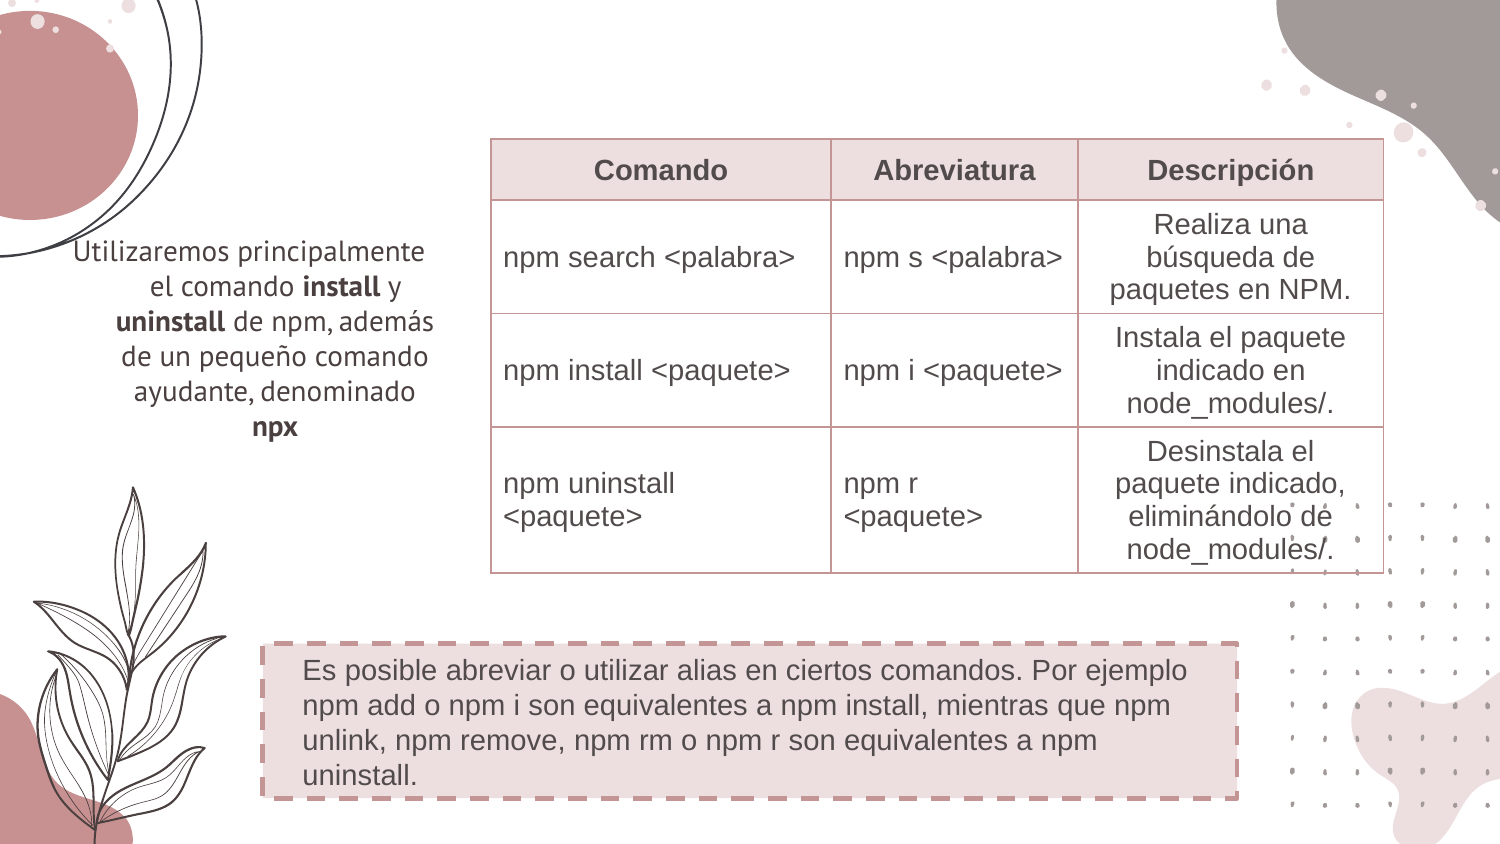

| Comando | Abreviatura | Descripción |
| --- | --- | --- |
| npm search <palabra> | npm s <palabra> | Realiza una búsqueda de paquetes en NPM. |
| npm install <paquete> | npm i <paquete> | Instala el paquete indicado en node\_modules/. |
| npm uninstall <paquete> | npm r <paquete> | Desinstala el paquete indicado, eliminándolo de node\_modules/. |
Utilizaremos principalmente el comando install y uninstall de npm, además de un pequeño comando ayudante, denominado npx

Es posible abreviar o utilizar alias en ciertos comandos. Por ejemplo npm add o npm i son equivalentes a npm install, mientras que npm unlink, npm remove, npm rm o npm r son equivalentes a npm uninstall.